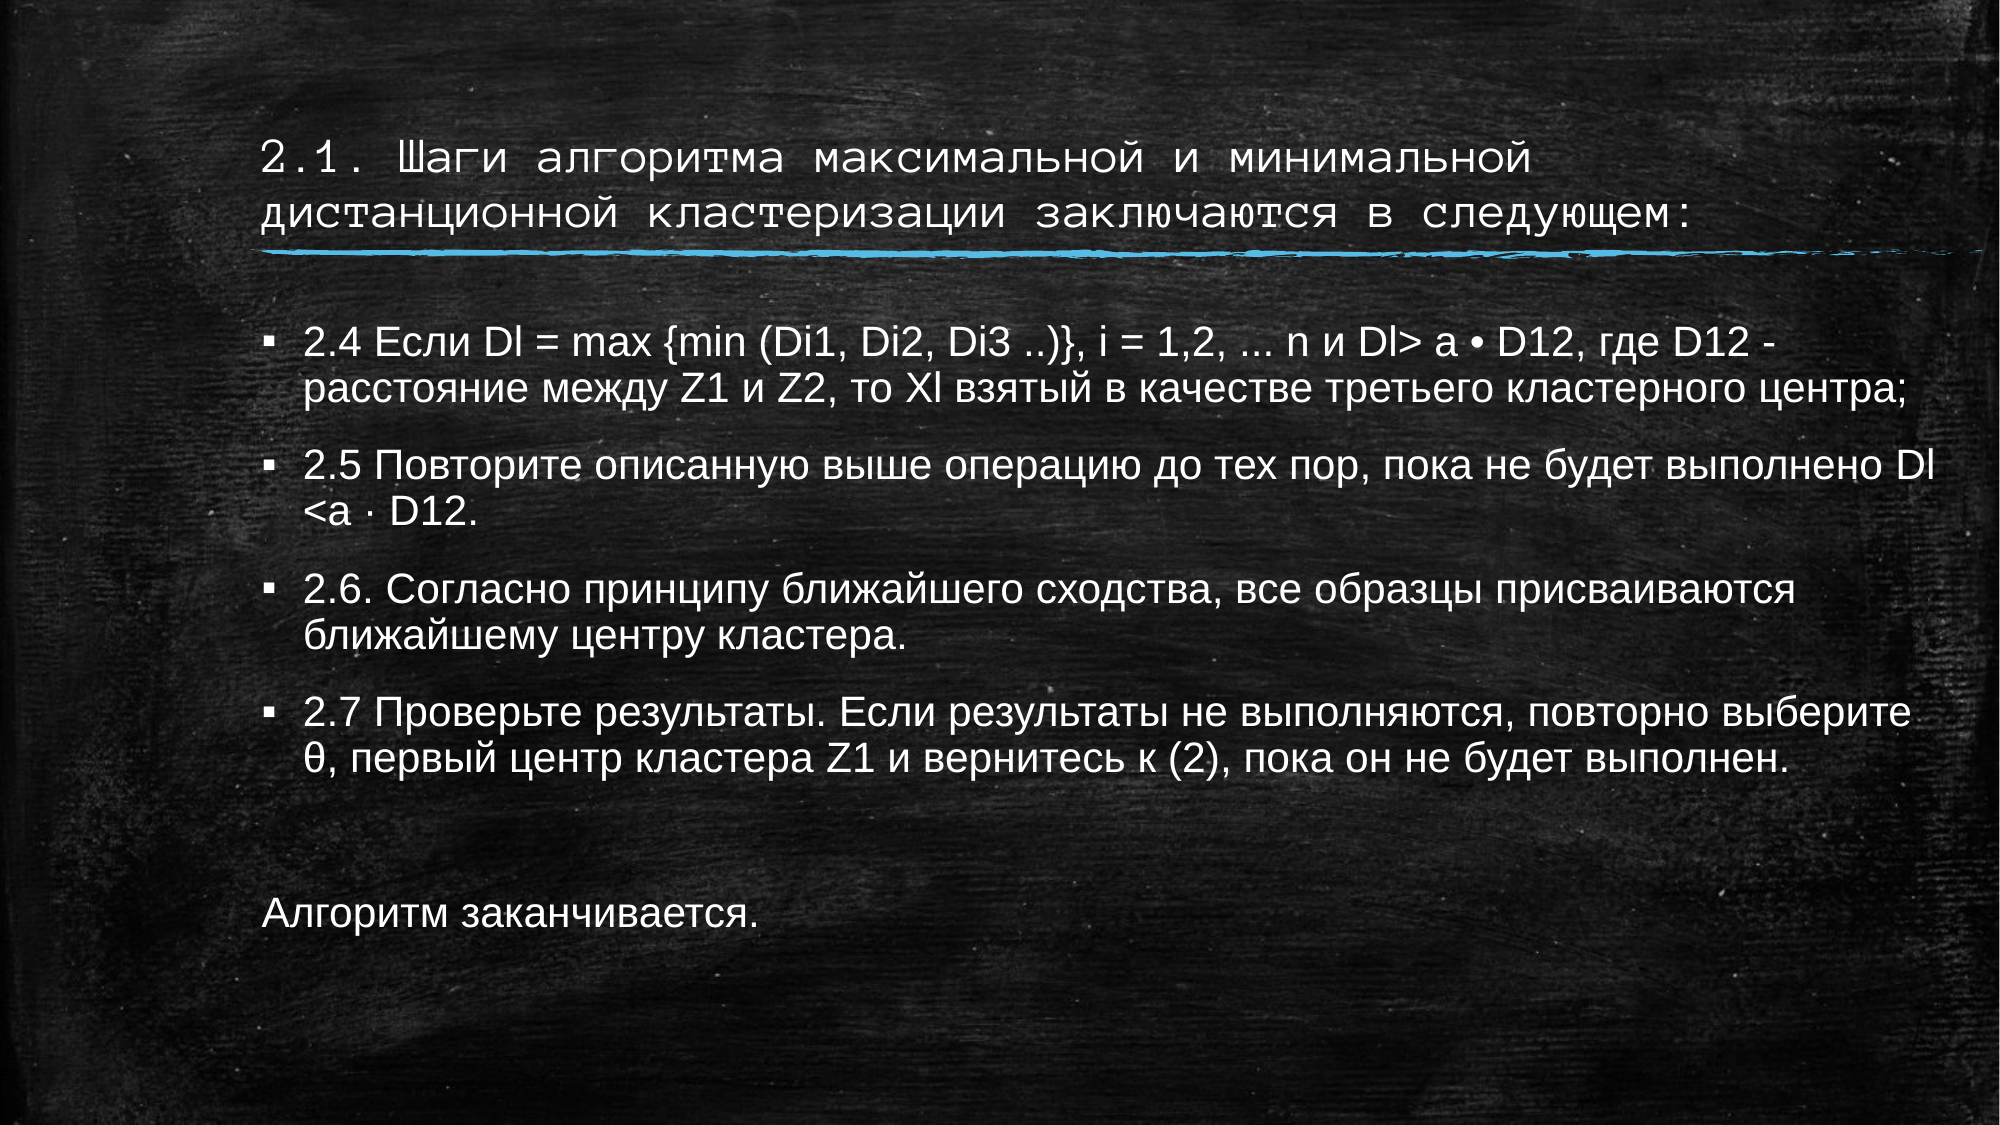

2.1. Шаги алгоритма максимальной и минимальной дистанционной кластеризации заключаются в следующем:
2.4 Если Dl = max {min (Di1, Di2, Di3 ..)}, i = 1,2, ... n и Dl> a • D12, где D12 - расстояние между Z1 и Z2, то Xl взятый в качестве третьего кластерного центра;
2.5 Повторите описанную выше операцию до тех пор, пока не будет выполнено Dl <a · D12.
2.6. Согласно принципу ближайшего сходства, все образцы присваиваются ближайшему центру кластера.
2.7 Проверьте результаты. Если результаты не выполняются, повторно выберите θ, первый центр кластера Z1 и вернитесь к (2), пока он не будет выполнен.

Алгоритм заканчивается.